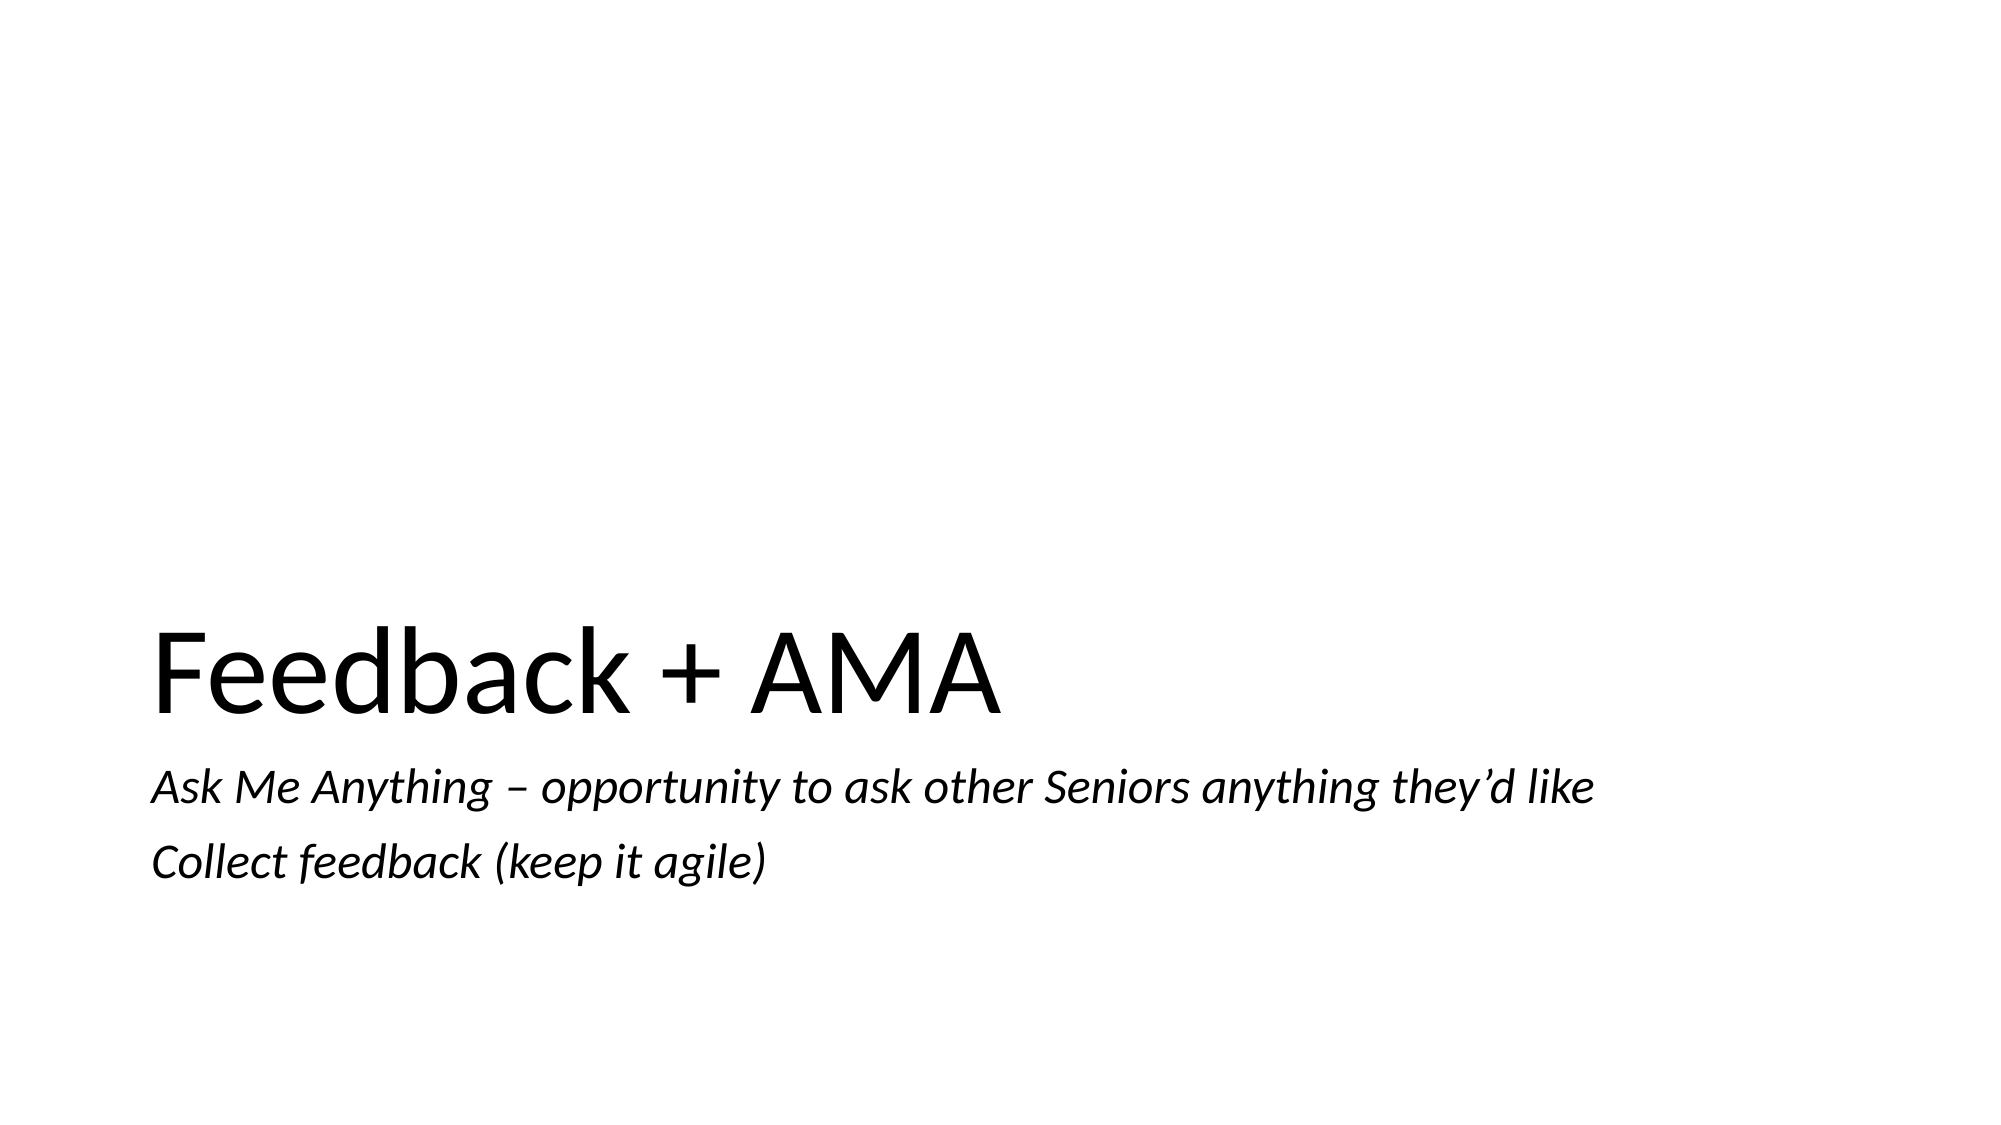

# Feedback + AMA
Ask Me Anything – opportunity to ask other Seniors anything they’d like
Collect feedback (keep it agile)